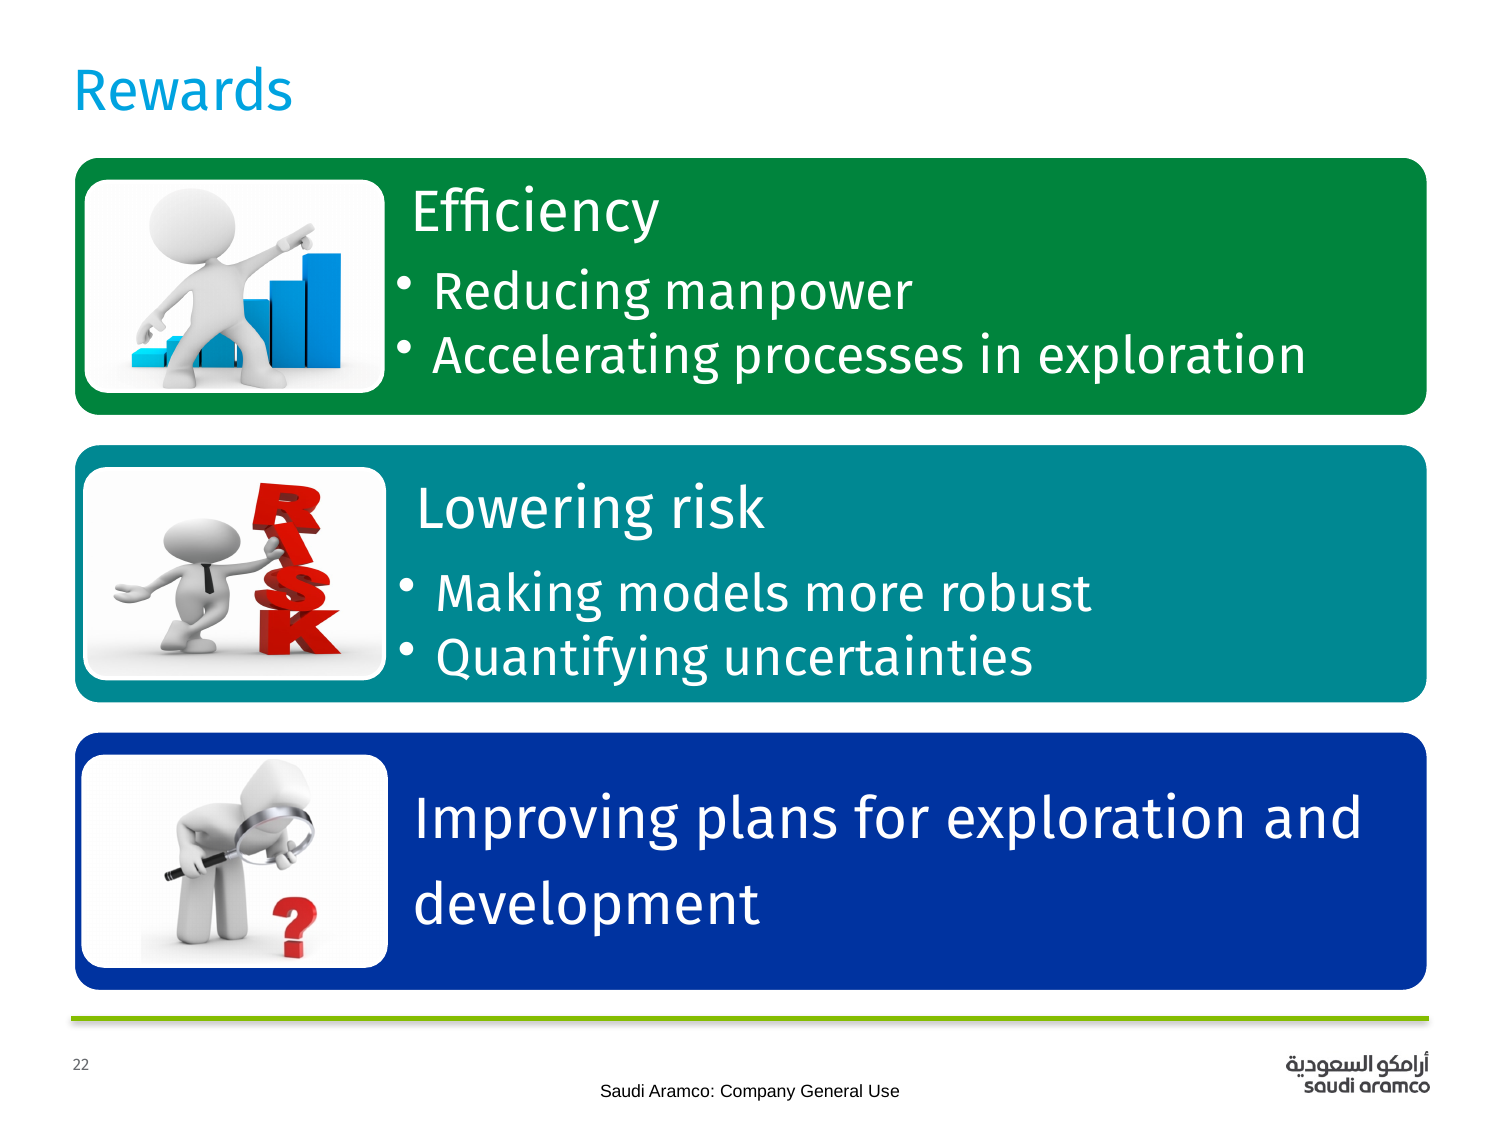

# Rewards
 Efficiency
Reducing manpower
Accelerating processes in exploration
 Lowering risk
Making models more robust
Quantifying uncertainties
 Improving plans for exploration and
 development